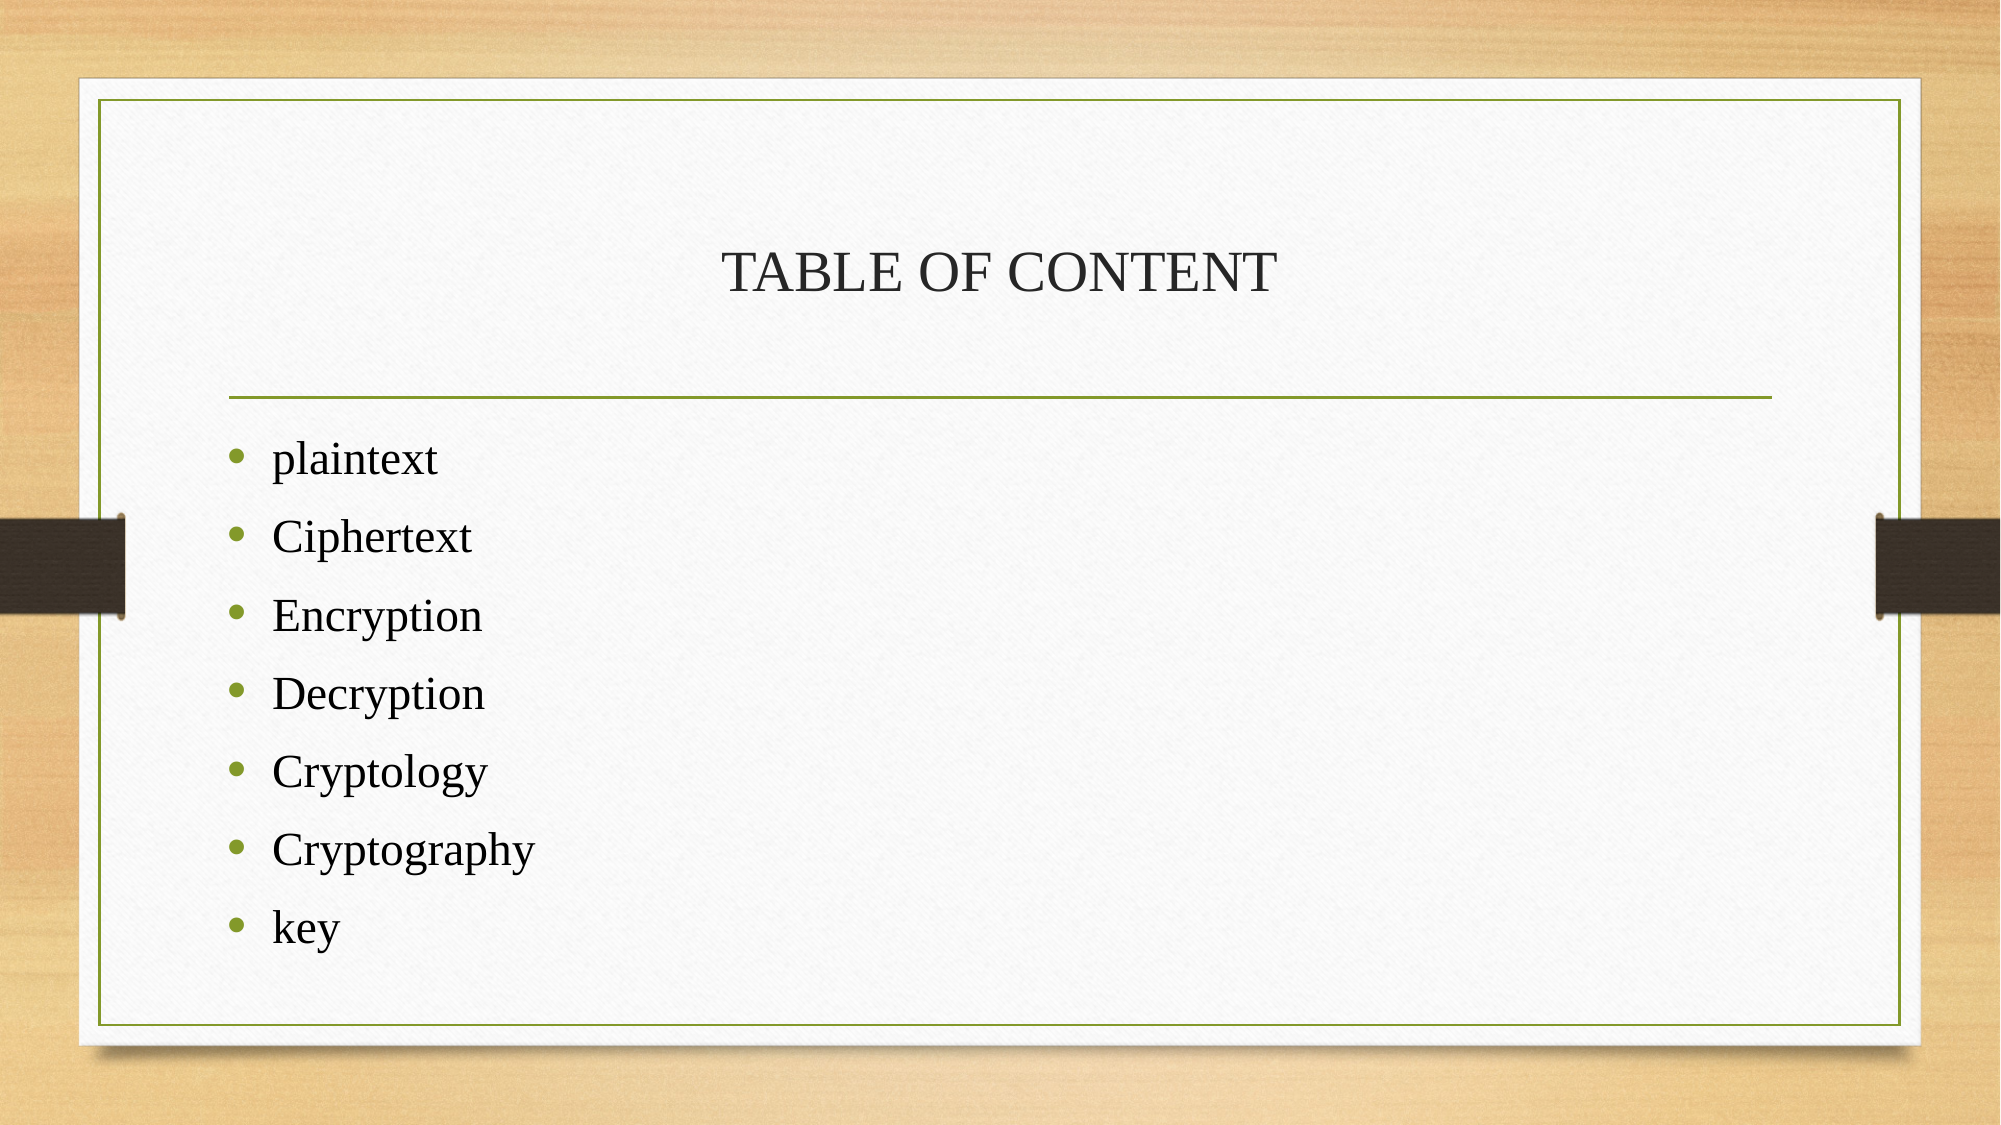

# TABLE OF CONTENT
plaintext
Ciphertext
Encryption
Decryption
Cryptology
Cryptography
key